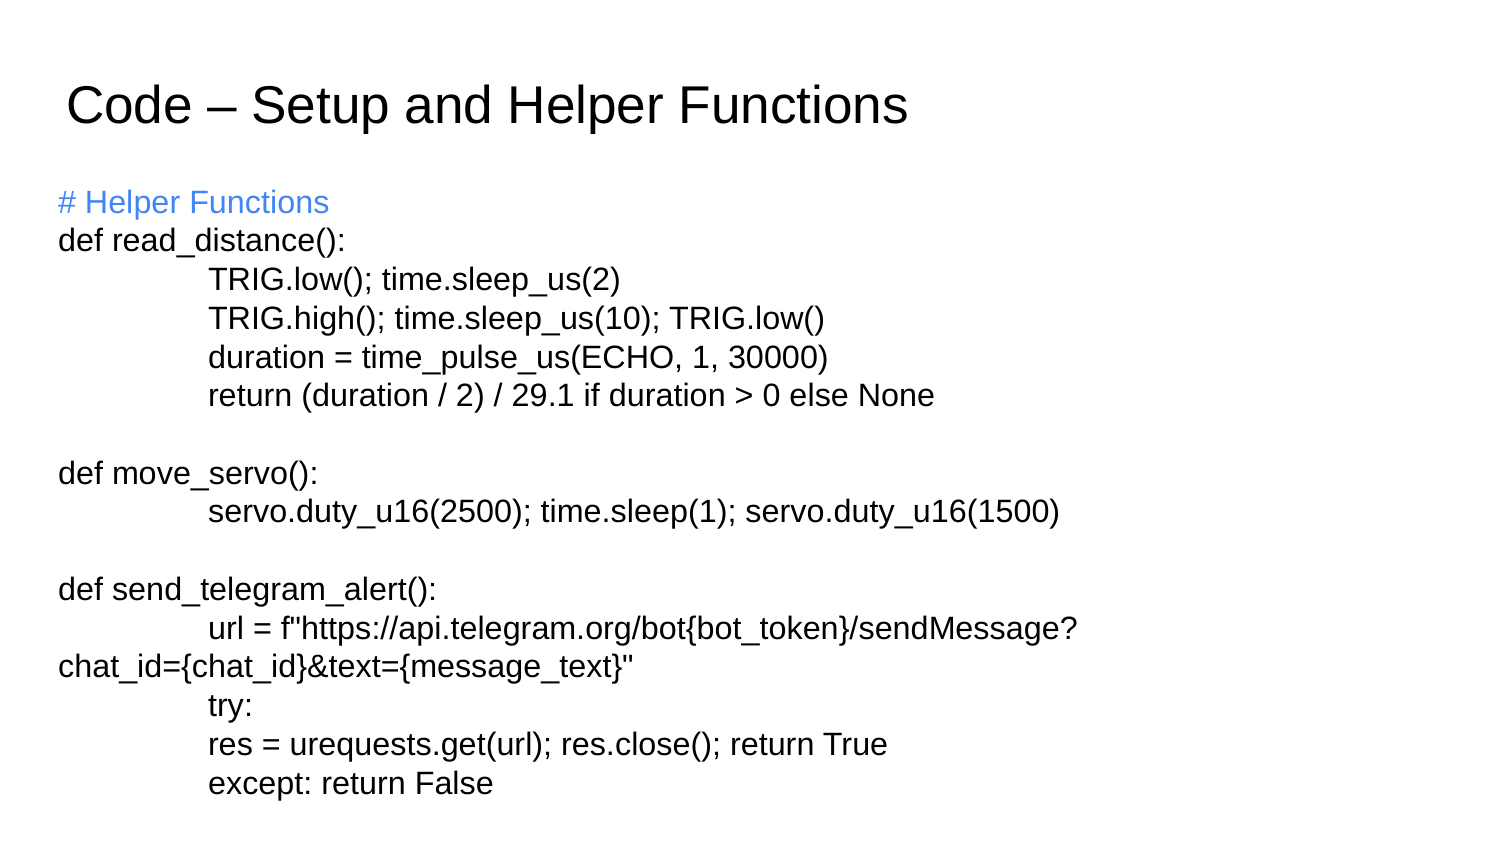

# Code – Setup and Helper Functions
# Helper Functions
def read_distance():
	TRIG.low(); time.sleep_us(2)
	TRIG.high(); time.sleep_us(10); TRIG.low()
	duration = time_pulse_us(ECHO, 1, 30000)
	return (duration / 2) / 29.1 if duration > 0 else None

def move_servo():
	servo.duty_u16(2500); time.sleep(1); servo.duty_u16(1500)

def send_telegram_alert():
	url = f"https://api.telegram.org/bot{bot_token}/sendMessage?chat_id={chat_id}&text={message_text}"
	try:
    	res = urequests.get(url); res.close(); return True
	except: return False